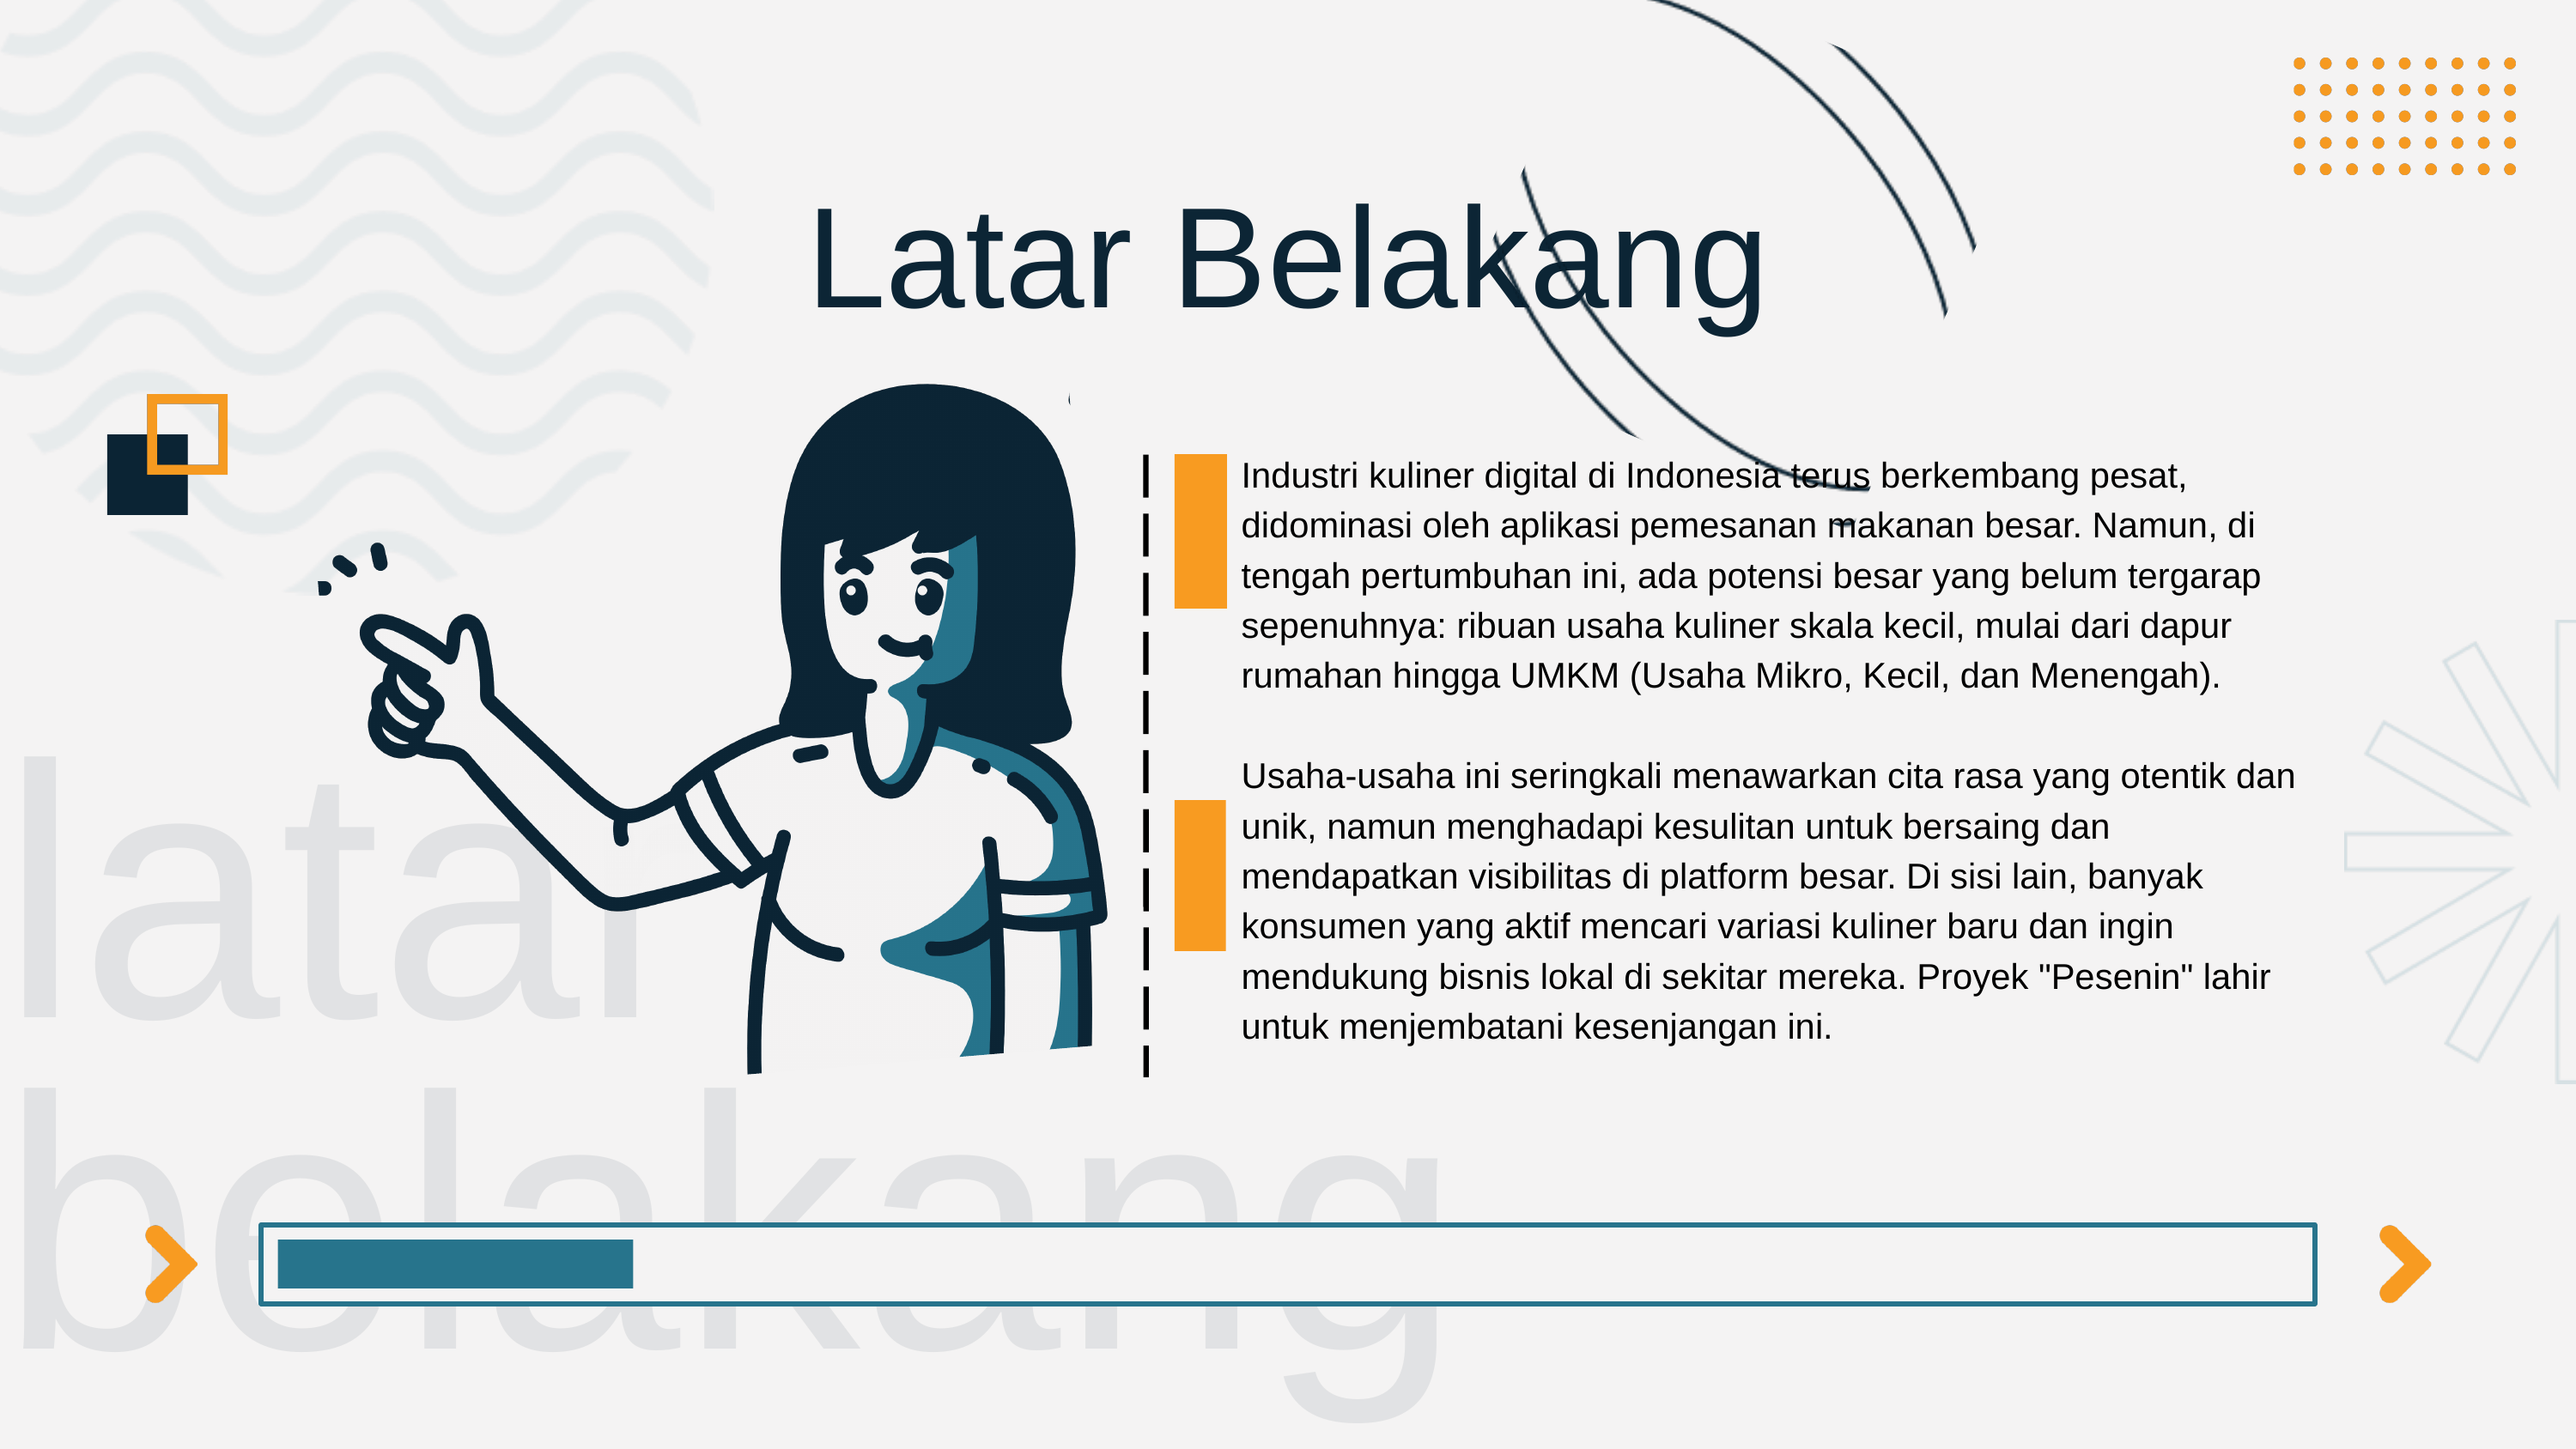

Latar Belakang

Industri kuliner digital di Indonesia terus berkembang pesat, didominasi oleh aplikasi pemesanan makanan besar. Namun, di tengah pertumbuhan ini, ada potensi besar yang belum tergarap sepenuhnya: ribuan usaha kuliner skala kecil, mulai dari dapur rumahan hingga UMKM (Usaha Mikro, Kecil, dan Menengah).

Usaha-usaha ini seringkali menawarkan cita rasa yang otentik dan unik, namun menghadapi kesulitan untuk bersaing dan mendapatkan visibilitas di platform besar. Di sisi lain, banyak konsumen yang aktif mencari variasi kuliner baru dan ingin mendukung bisnis lokal di sekitar mereka. Proyek "Pesenin" lahir untuk menjembatani kesenjangan ini.

latar
belakang